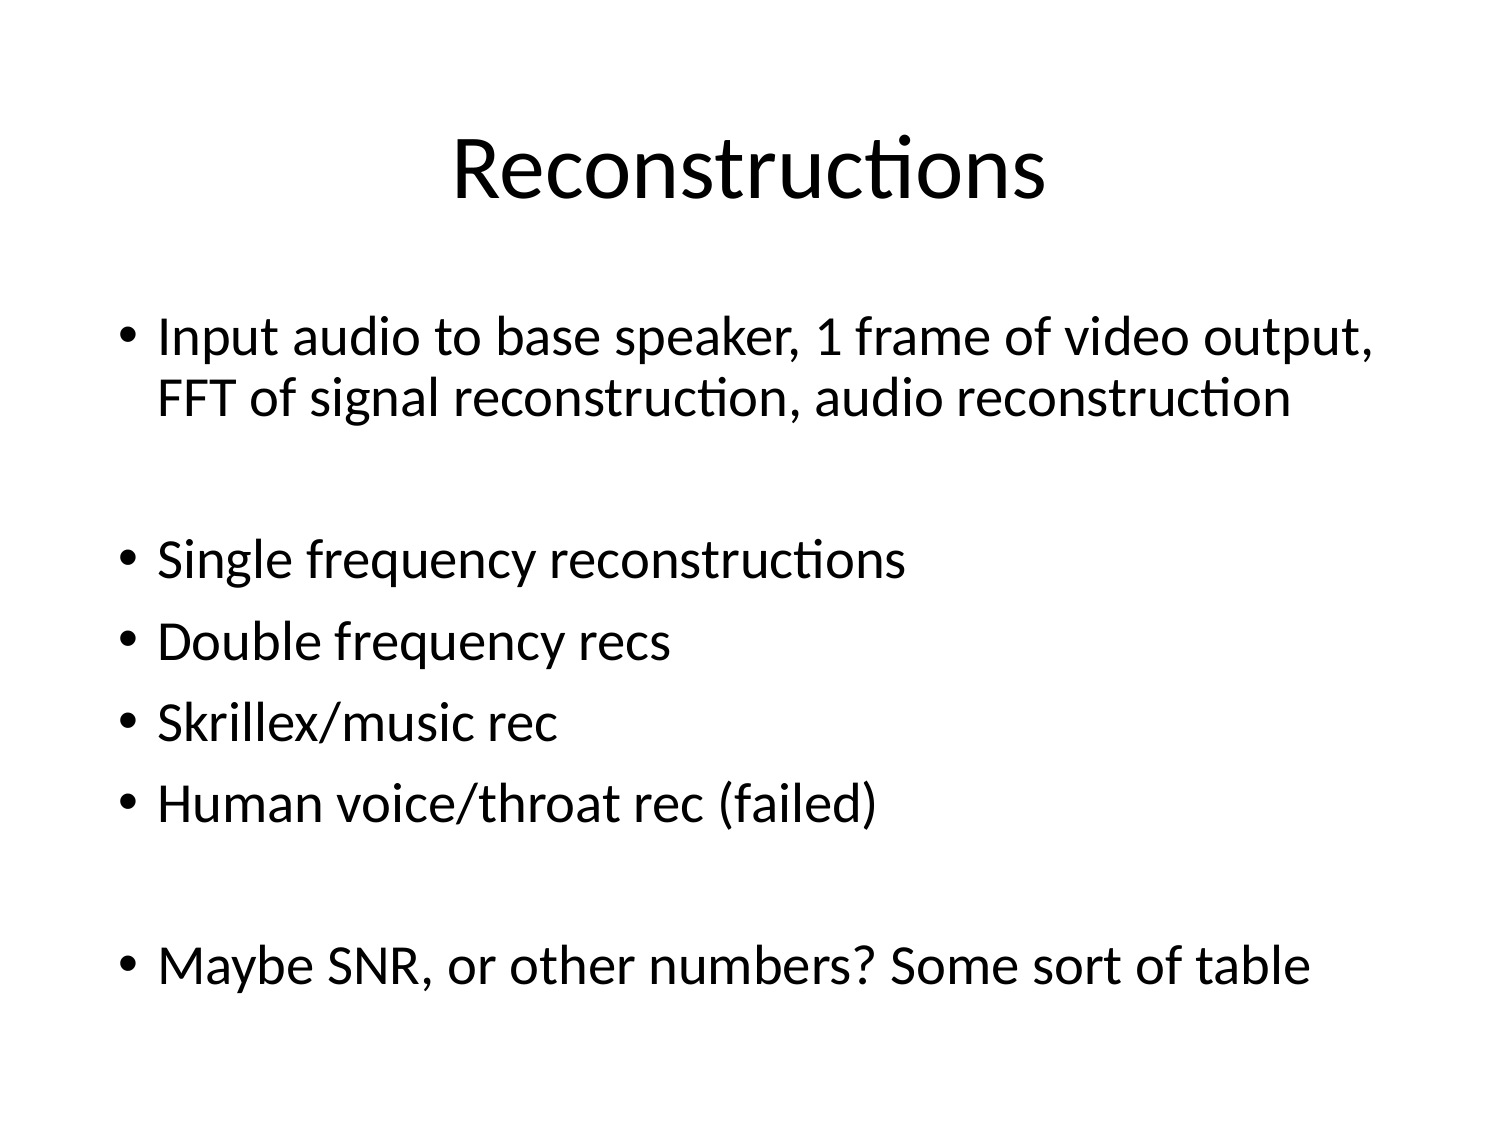

# Reconstructions
Input audio to base speaker, 1 frame of video output, FFT of signal reconstruction, audio reconstruction

Single frequency reconstructions
Double frequency recs
Skrillex/music rec
Human voice/throat rec (failed)

Maybe SNR, or other numbers? Some sort of table